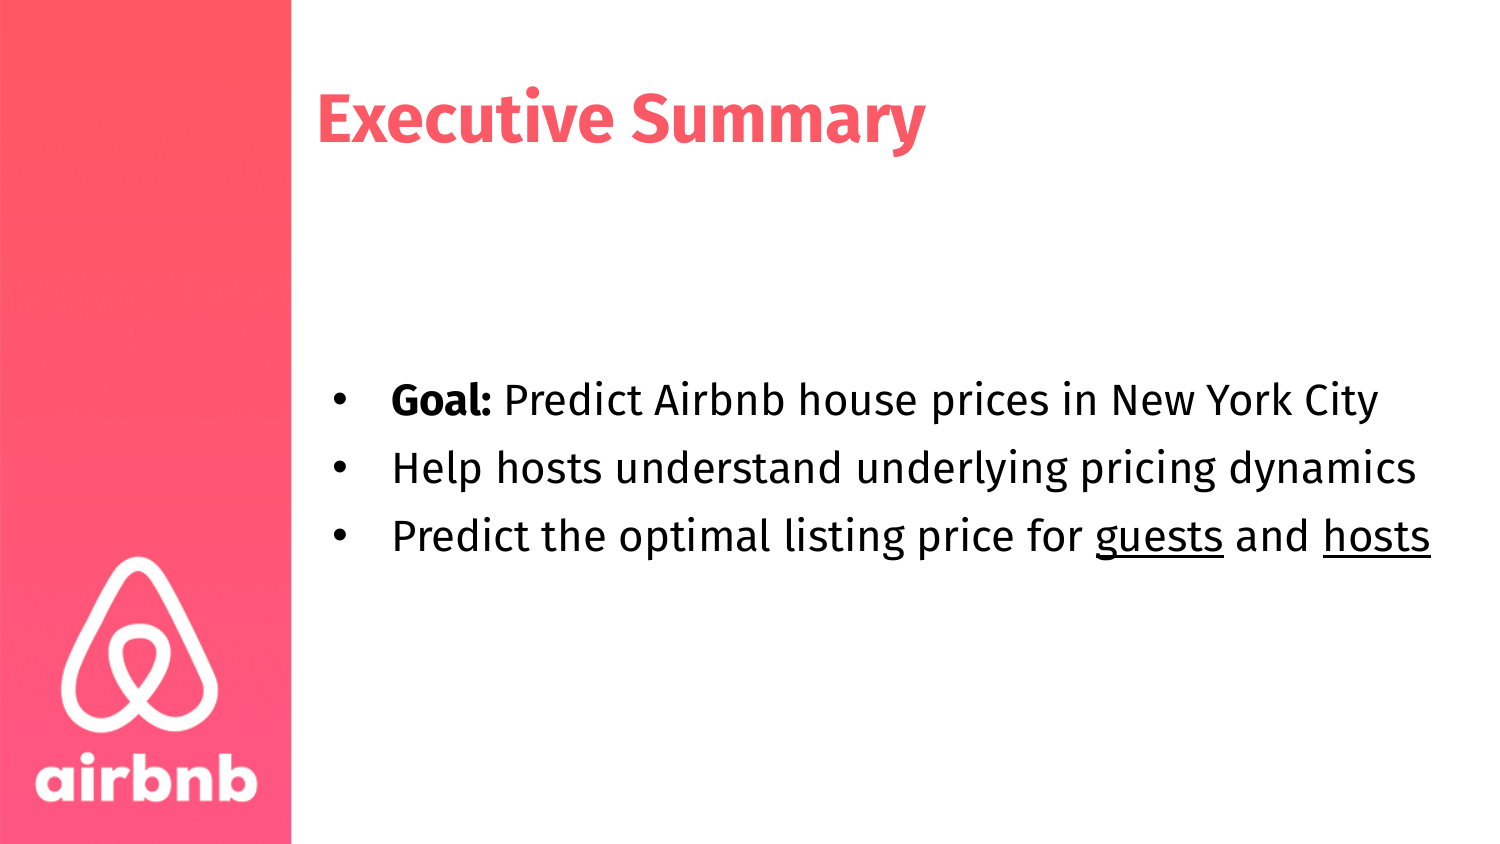

# Executive Summary
Goal: Predict Airbnb house prices in New York City
Help hosts understand underlying pricing dynamics
Predict the optimal listing price for guests and hosts